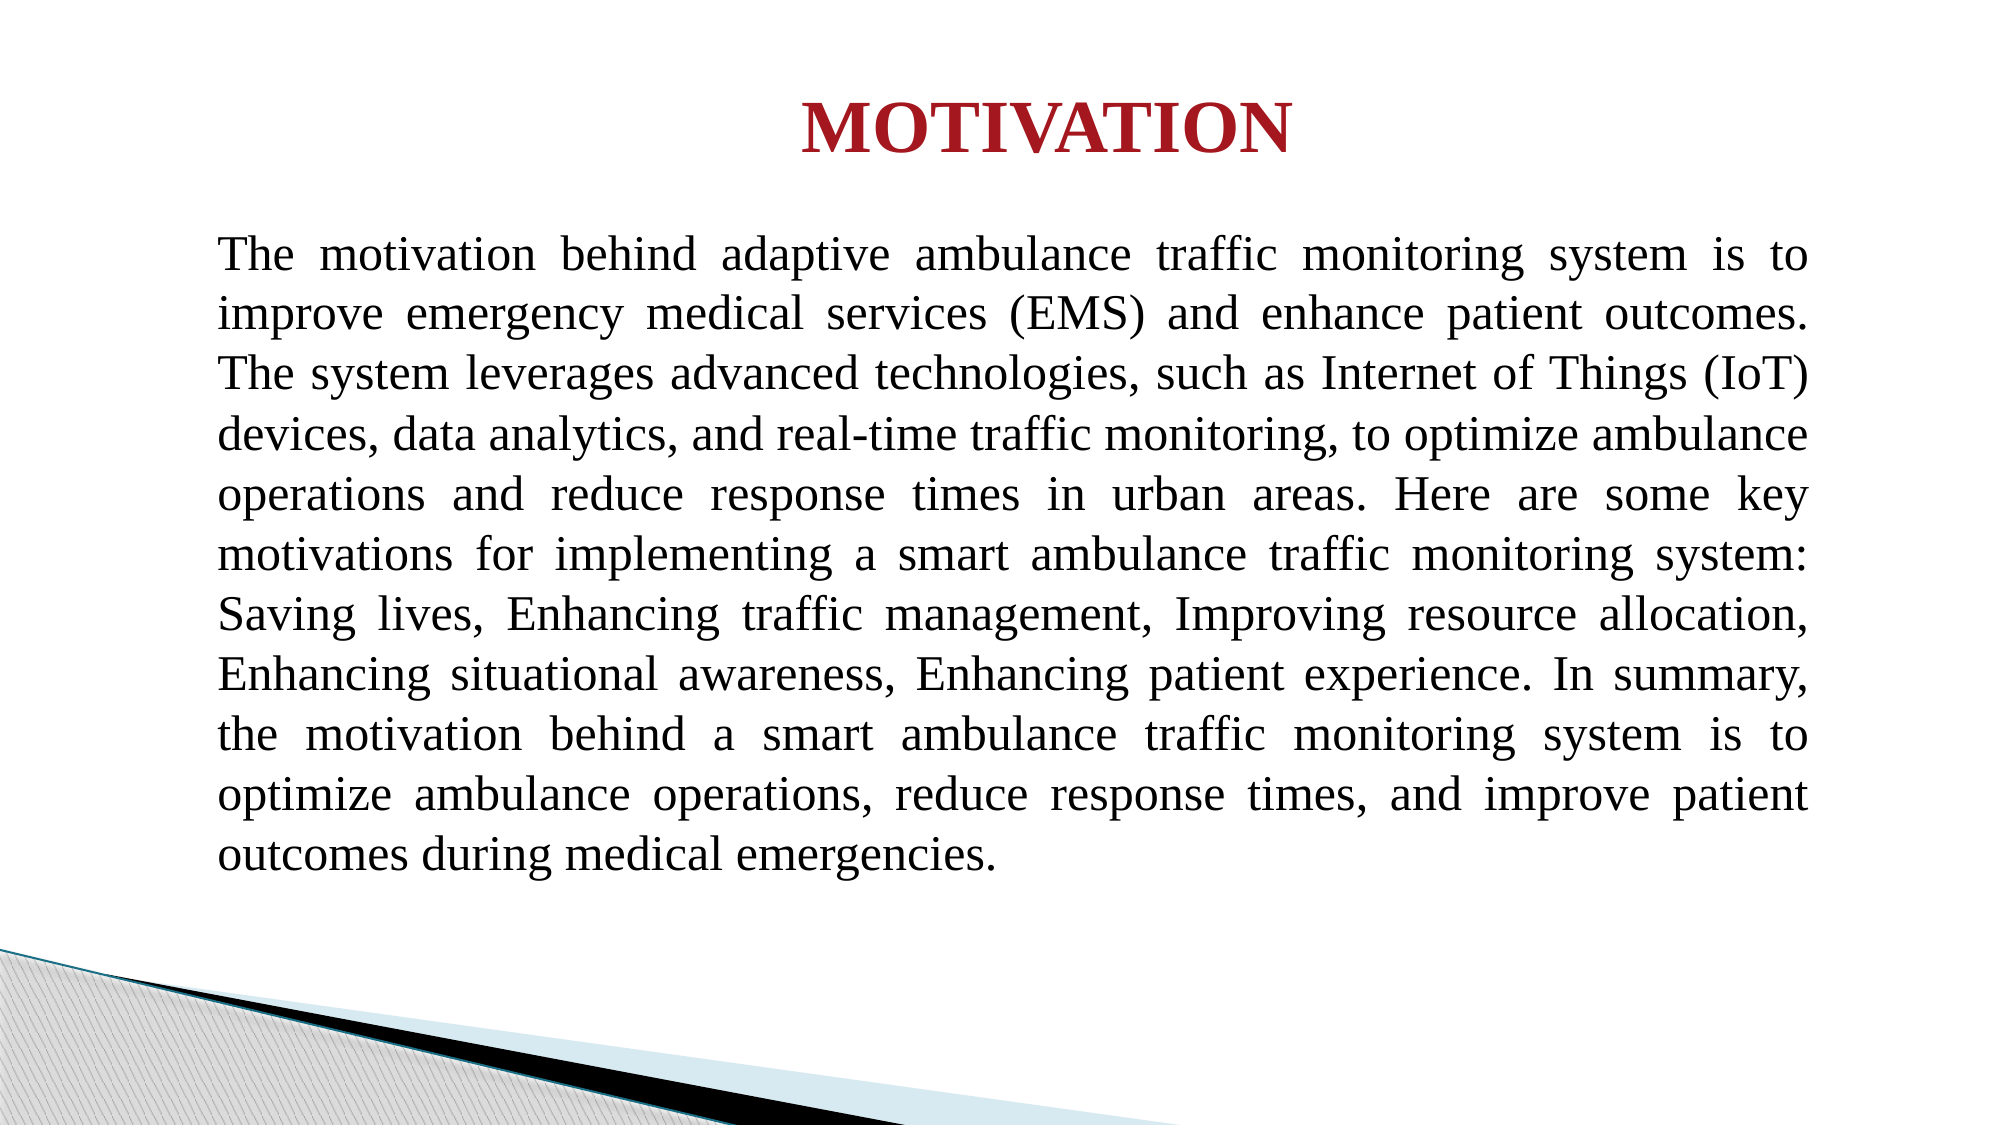

# MOTIVATION
The motivation behind adaptive ambulance traffic monitoring system is to improve emergency medical services (EMS) and enhance patient outcomes. The system leverages advanced technologies, such as Internet of Things (IoT) devices, data analytics, and real-time traffic monitoring, to optimize ambulance operations and reduce response times in urban areas. Here are some key motivations for implementing a smart ambulance traffic monitoring system: Saving lives, Enhancing traffic management, Improving resource allocation, Enhancing situational awareness, Enhancing patient experience. In summary, the motivation behind a smart ambulance traffic monitoring system is to optimize ambulance operations, reduce response times, and improve patient outcomes during medical emergencies.